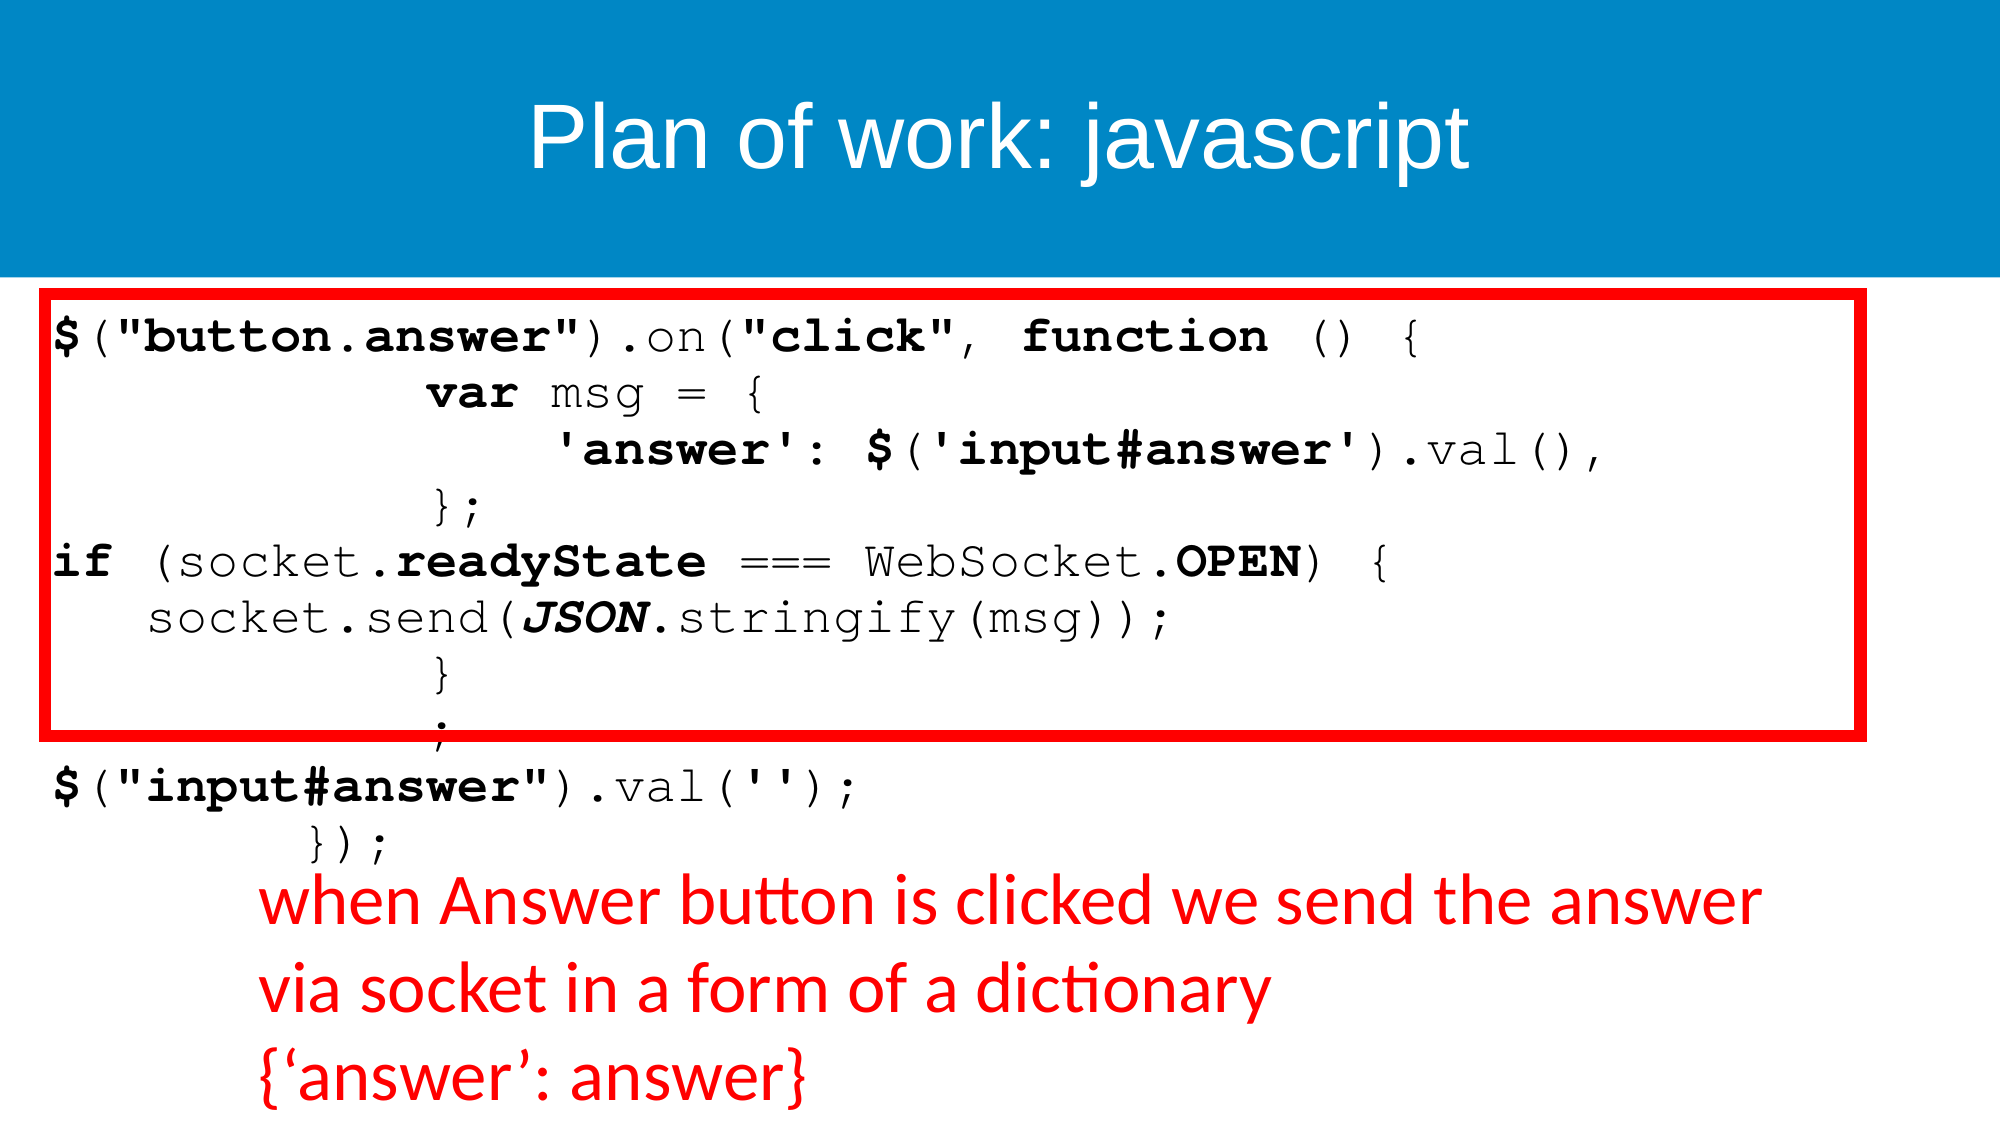

# Plan of work: javascript

$("button.answer").on("click", function () {
            var msg = {
                'answer': $('input#answer').val(),
            };
if (socket.readyState === WebSocket.OPEN) {
   socket.send(JSON.stringify(msg));
            }
            ;
$("input#answer").val('');
        });
when Answer button is clicked we send the answer
via socket in a form of a dictionary
{‘answer’: answer}